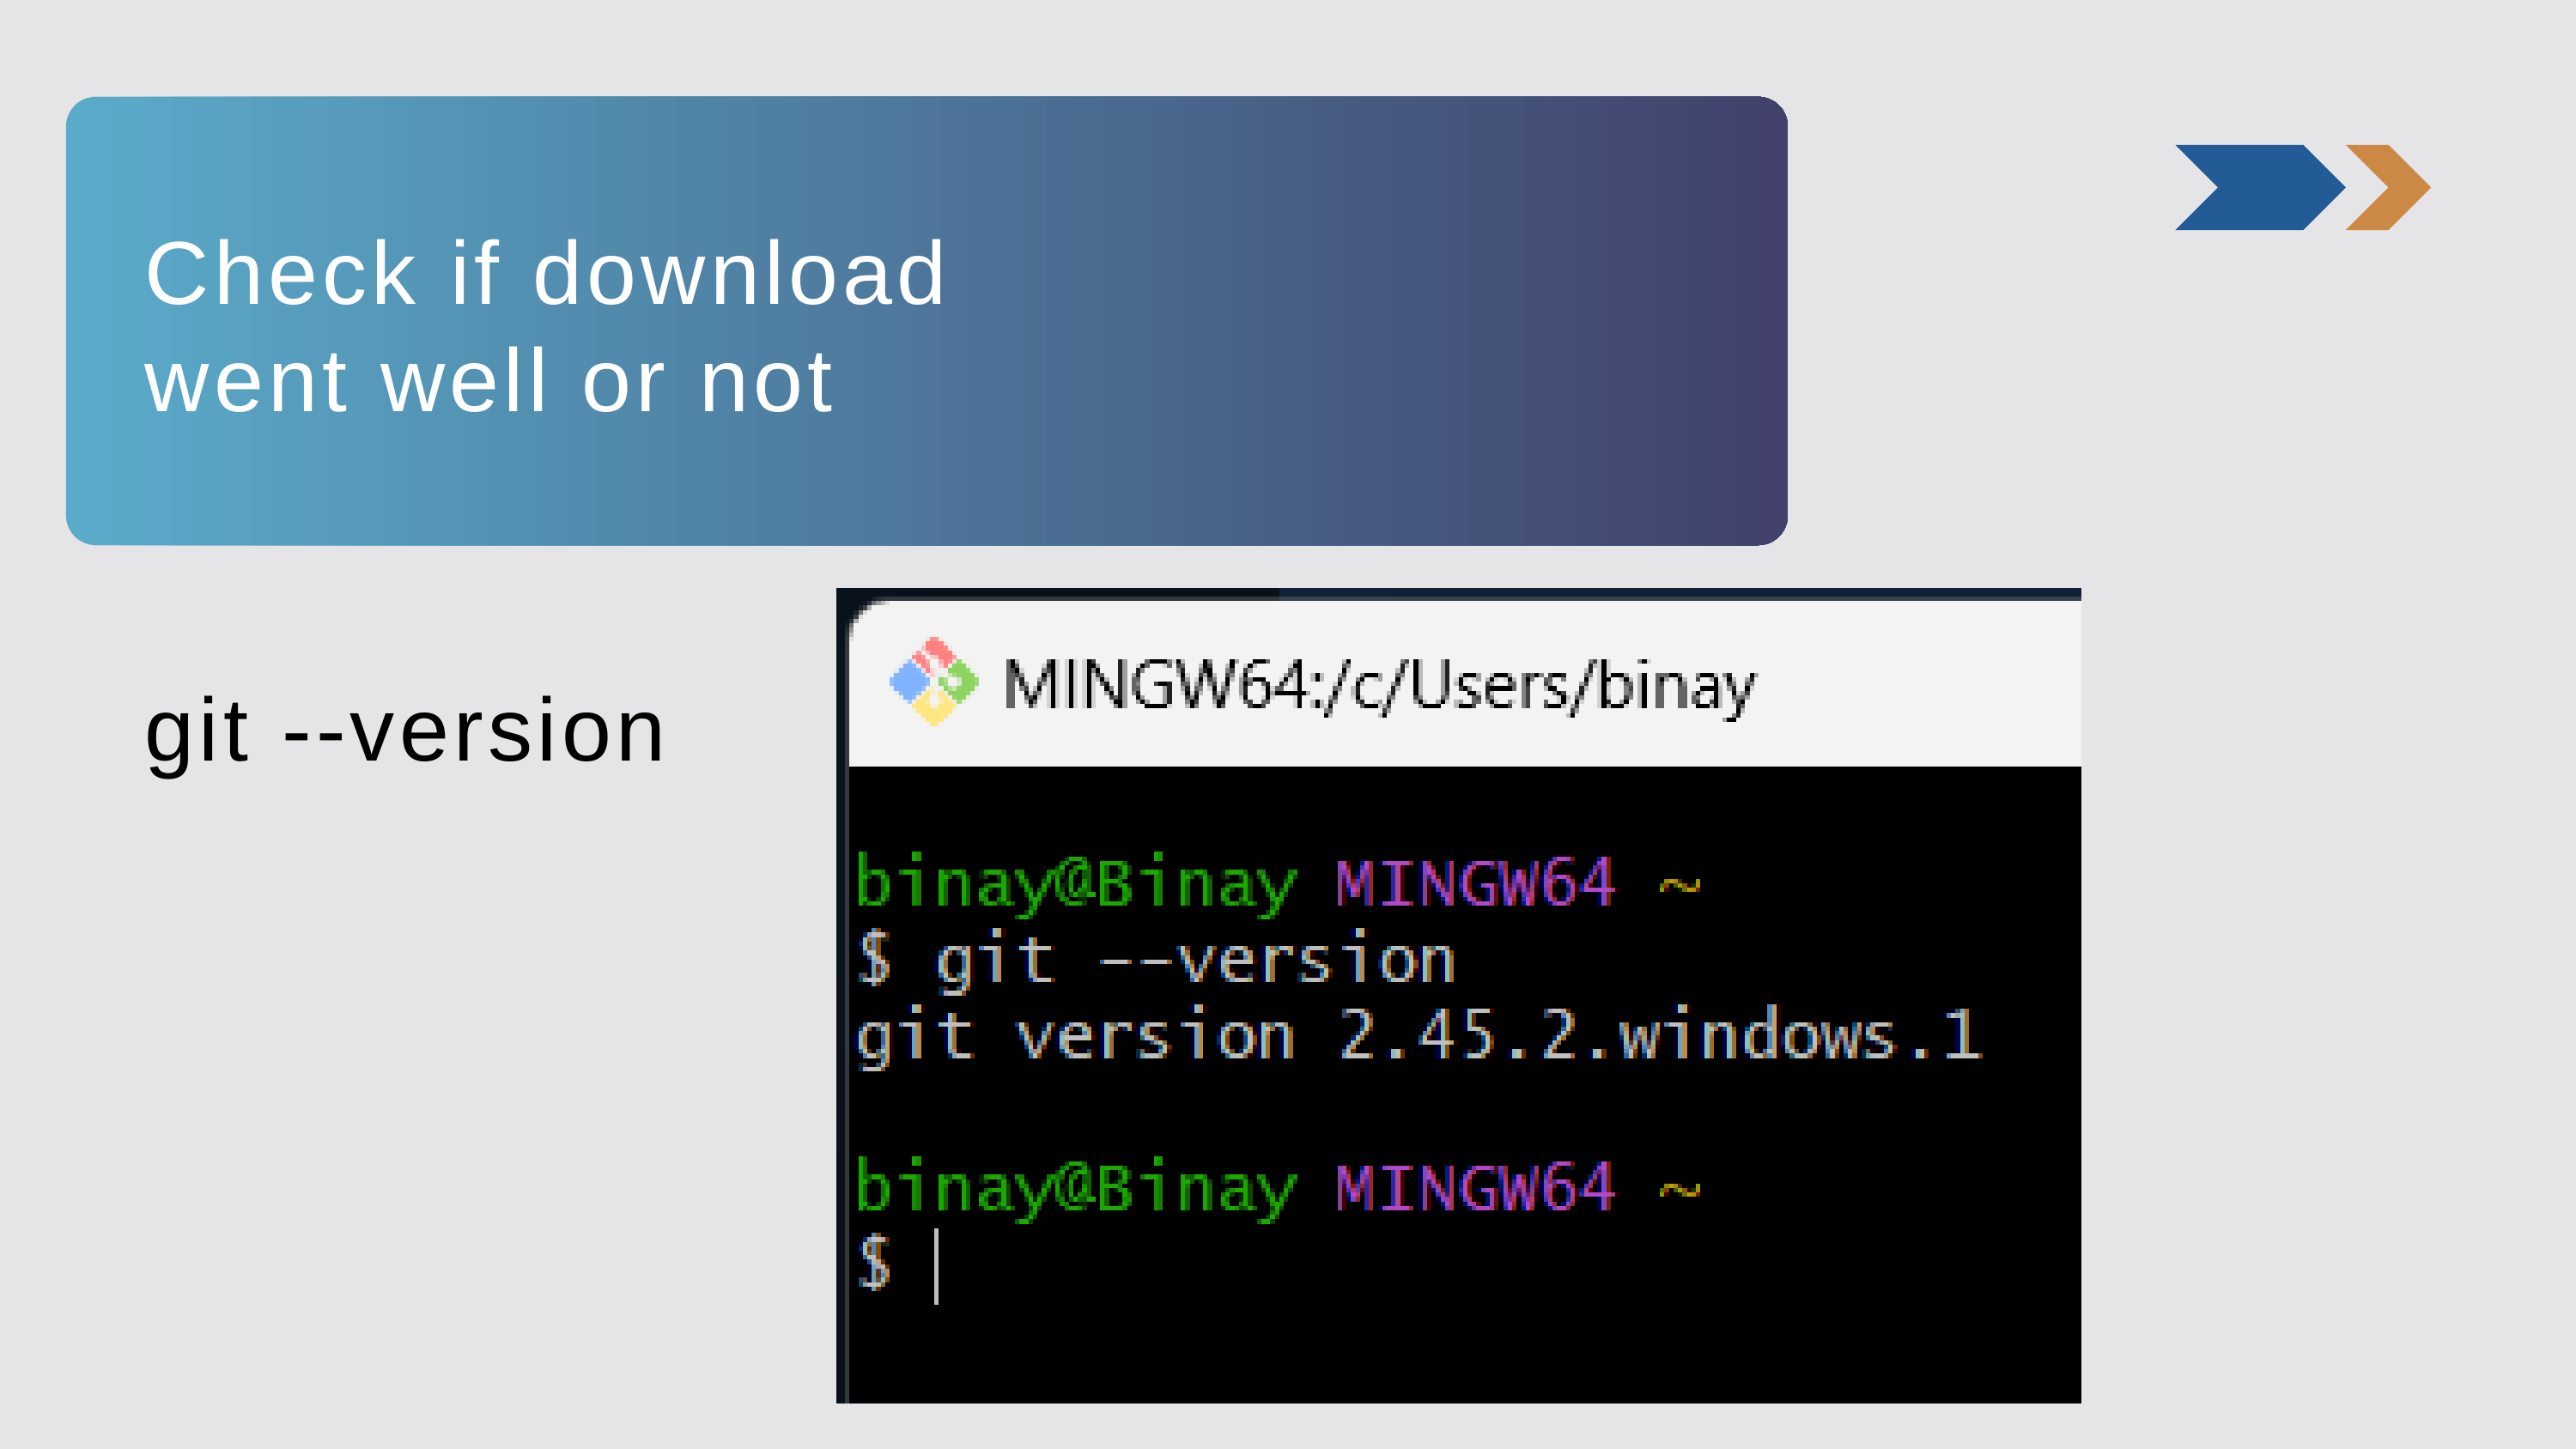

Check if download went well or not

git --version